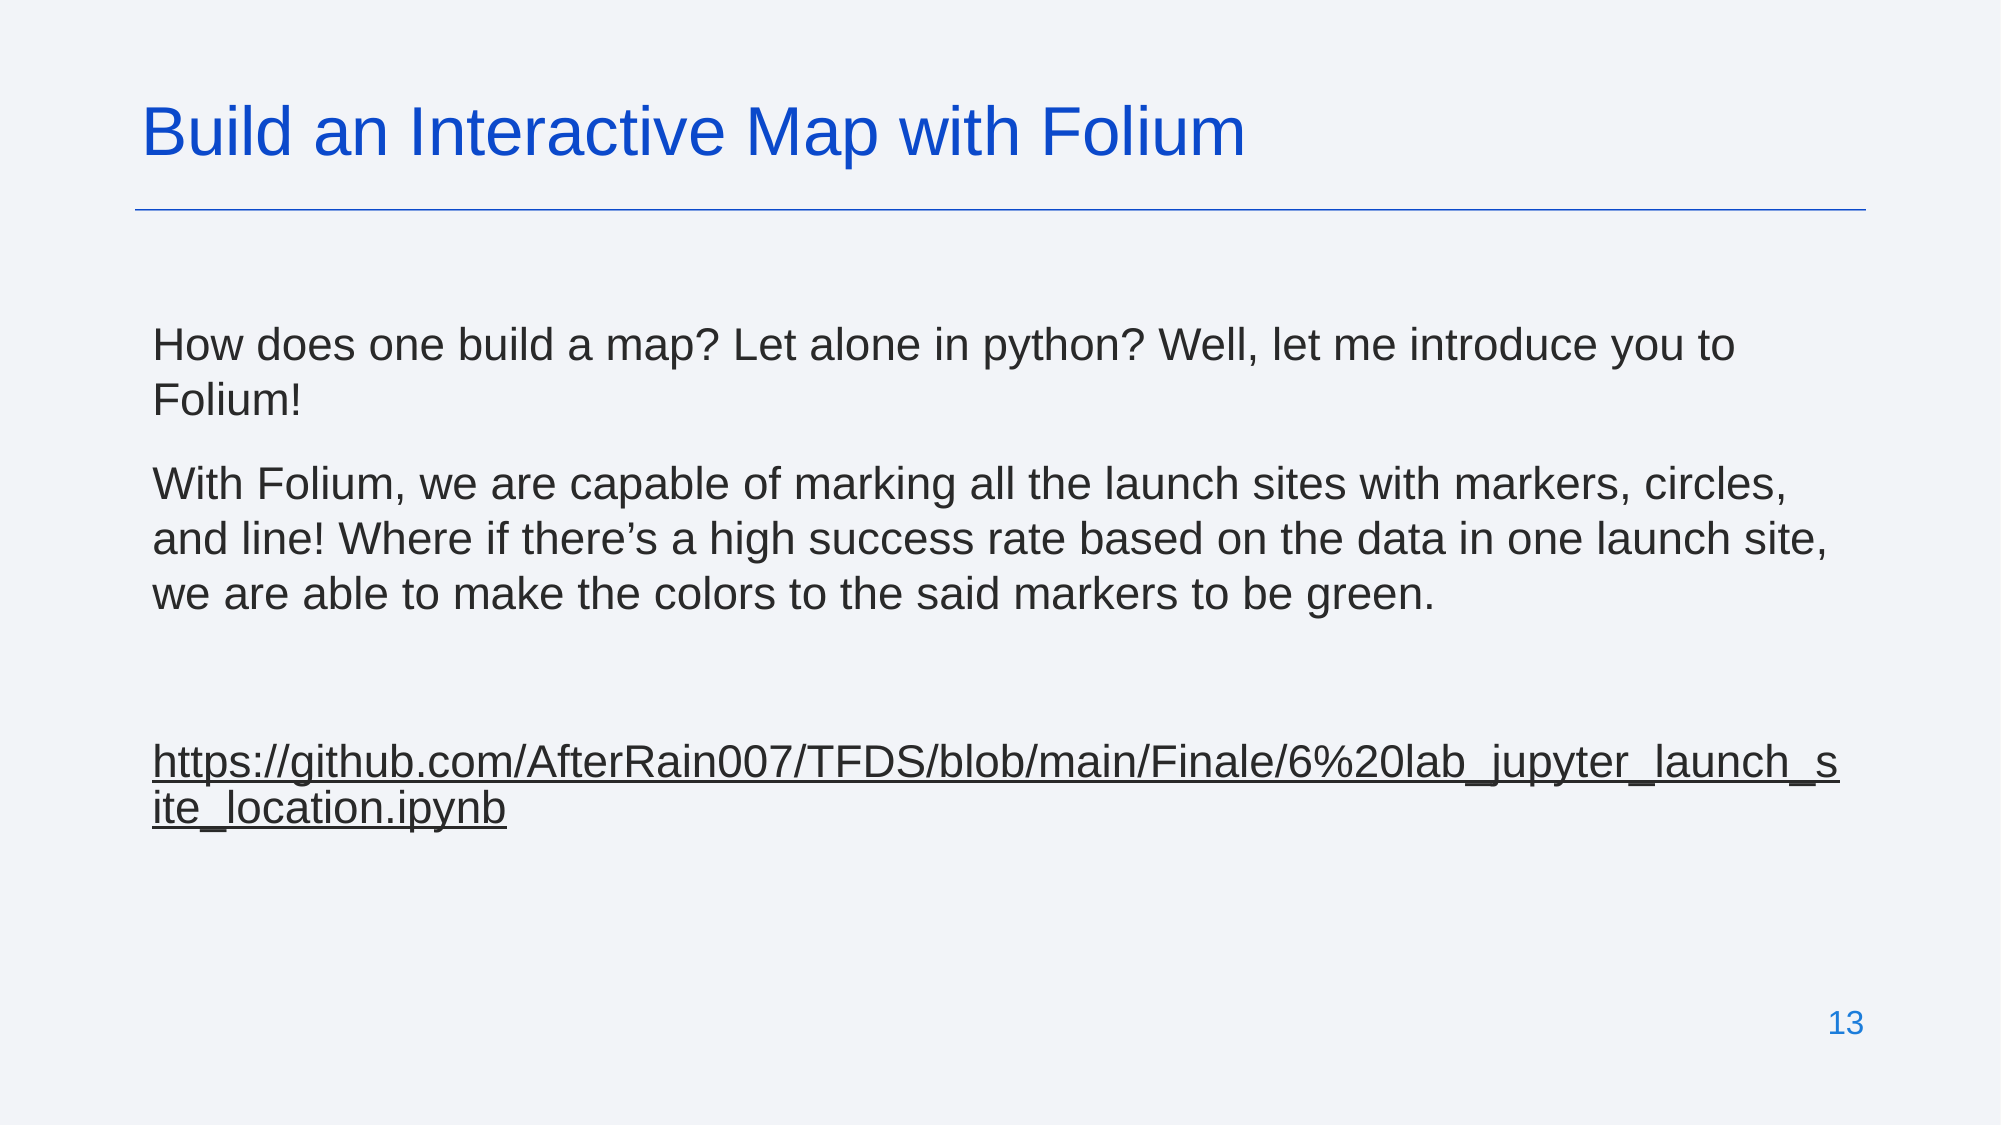

Build an Interactive Map with Folium
How does one build a map? Let alone in python? Well, let me introduce you to Folium!
With Folium, we are capable of marking all the launch sites with markers, circles, and line! Where if there’s a high success rate based on the data in one launch site, we are able to make the colors to the said markers to be green.

https://github.com/AfterRain007/TFDS/blob/main/Finale/6%20lab_jupyter_launch_site_location.ipynb

13